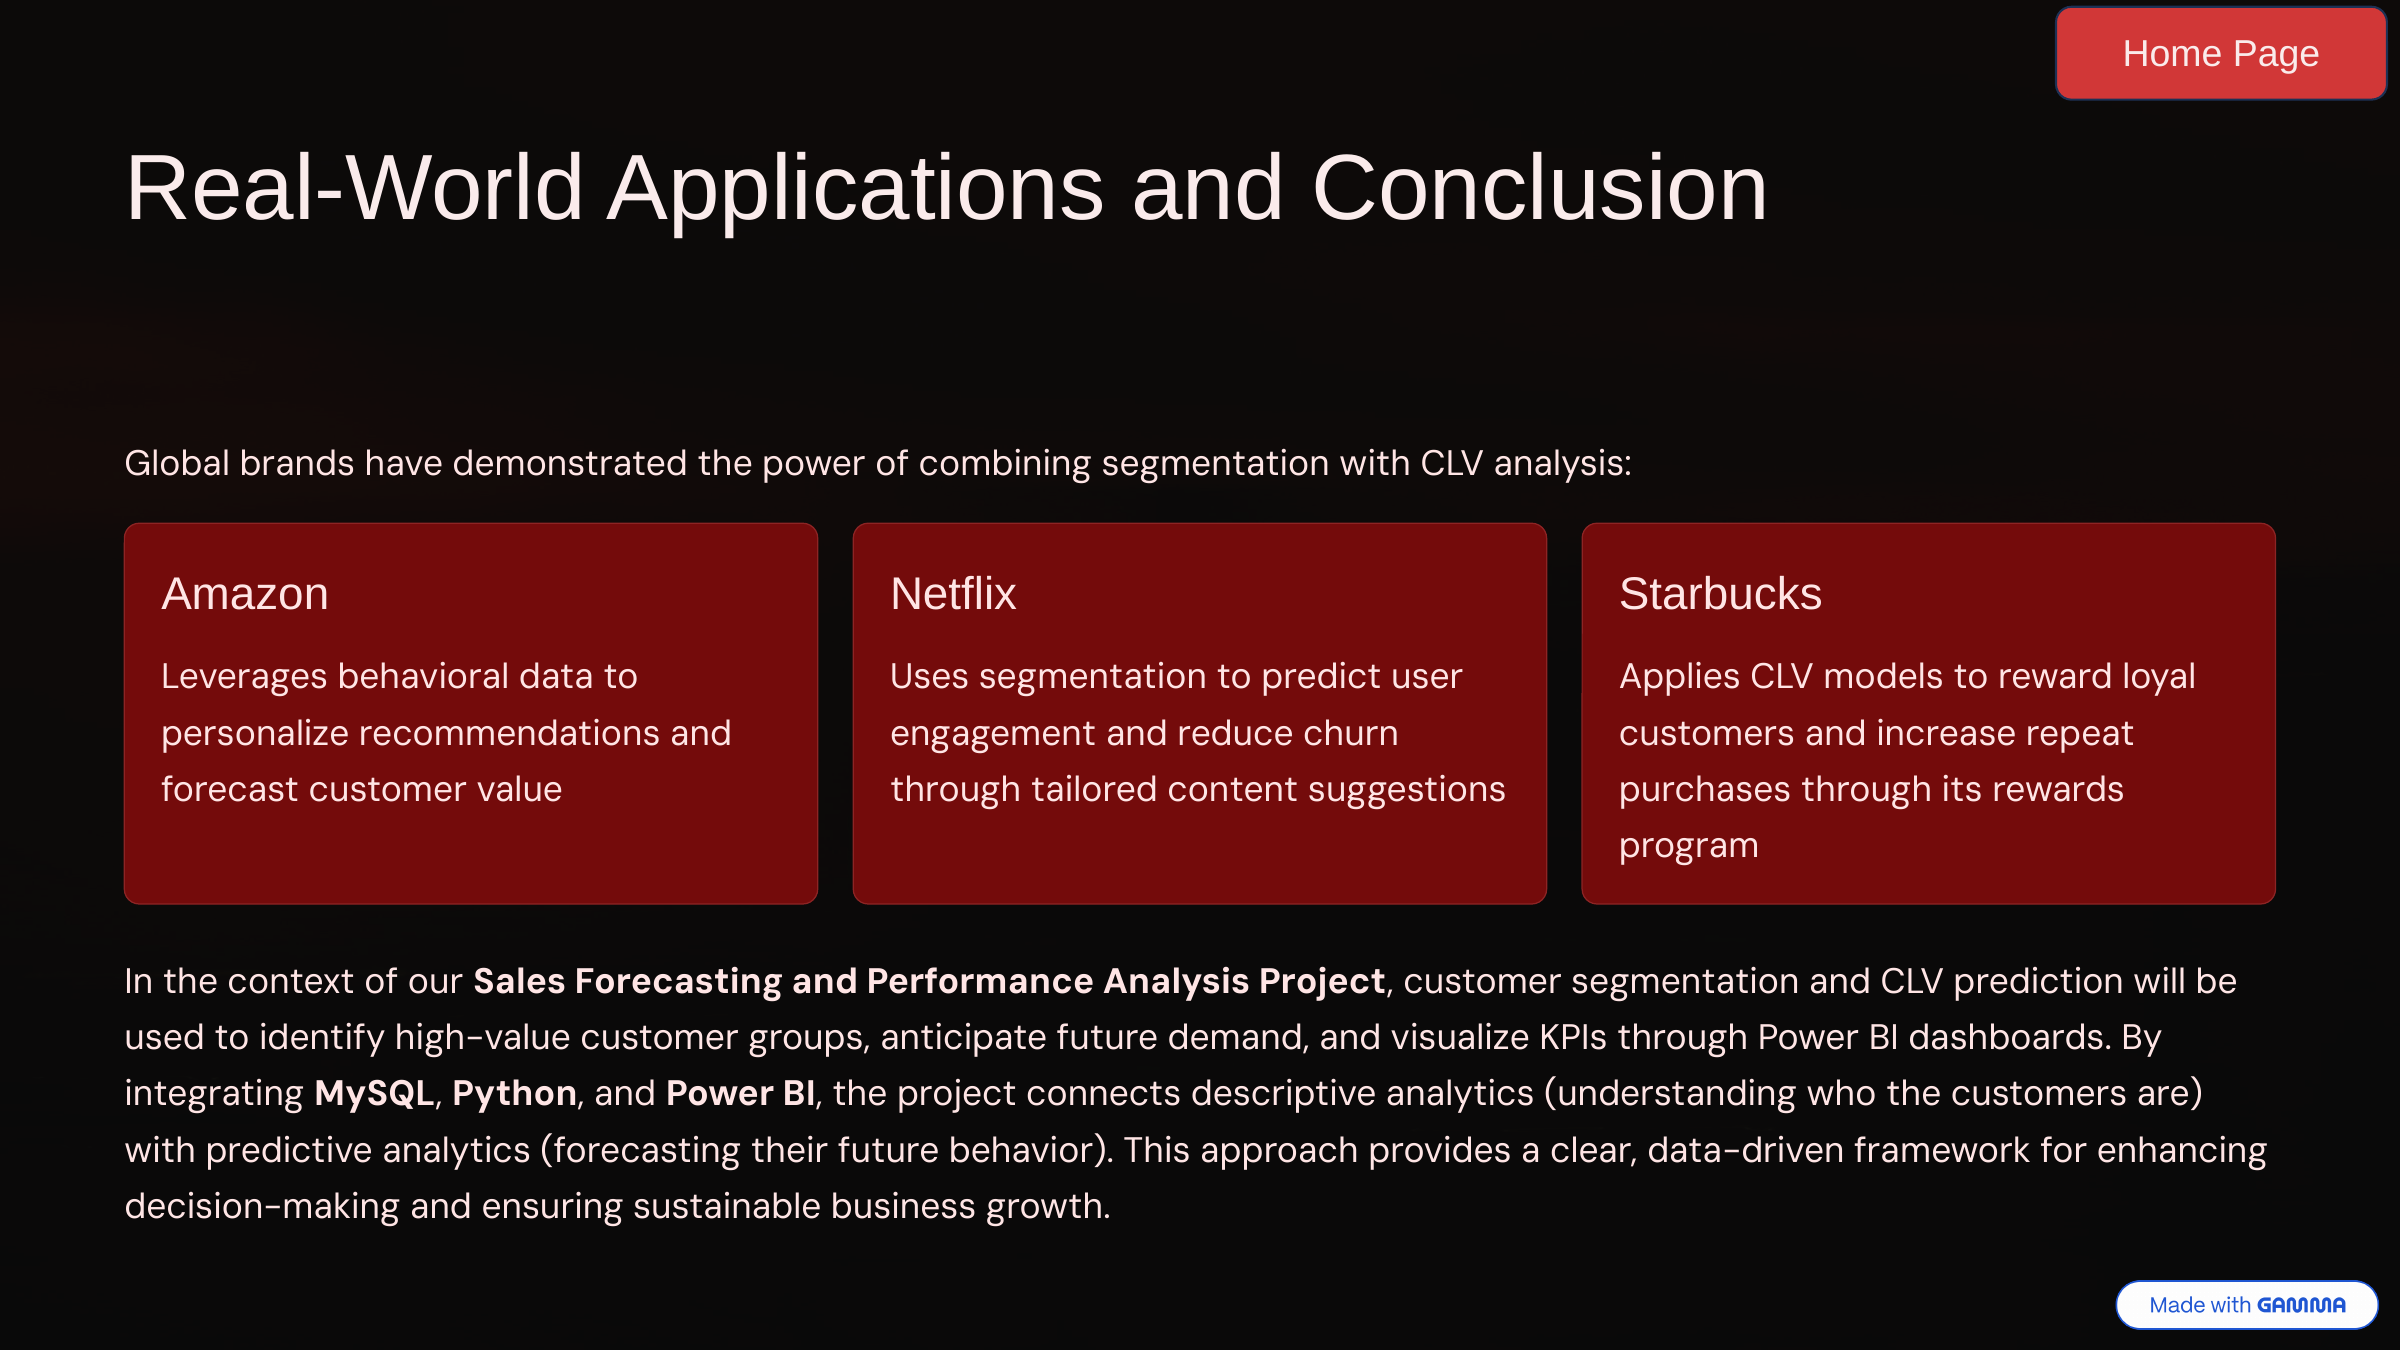

Home Page
Real-World Applications and Conclusion
Global brands have demonstrated the power of combining segmentation with CLV analysis:

Amazon
Netflix
Starbucks
Leverages behavioral data to personalize recommendations and forecast customer value
Uses segmentation to predict user engagement and reduce churn through tailored content suggestions
Applies CLV models to reward loyal customers and increase repeat purchases through its rewards program
In the context of our Sales Forecasting and Performance Analysis Project, customer segmentation and CLV prediction will be used to identify high-value customer groups, anticipate future demand, and visualize KPIs through Power BI dashboards. By integrating MySQL, Python, and Power BI, the project connects descriptive analytics (understanding who the customers are) with predictive analytics (forecasting their future behavior). This approach provides a clear, data-driven framework for enhancing decision-making and ensuring sustainable business growth.